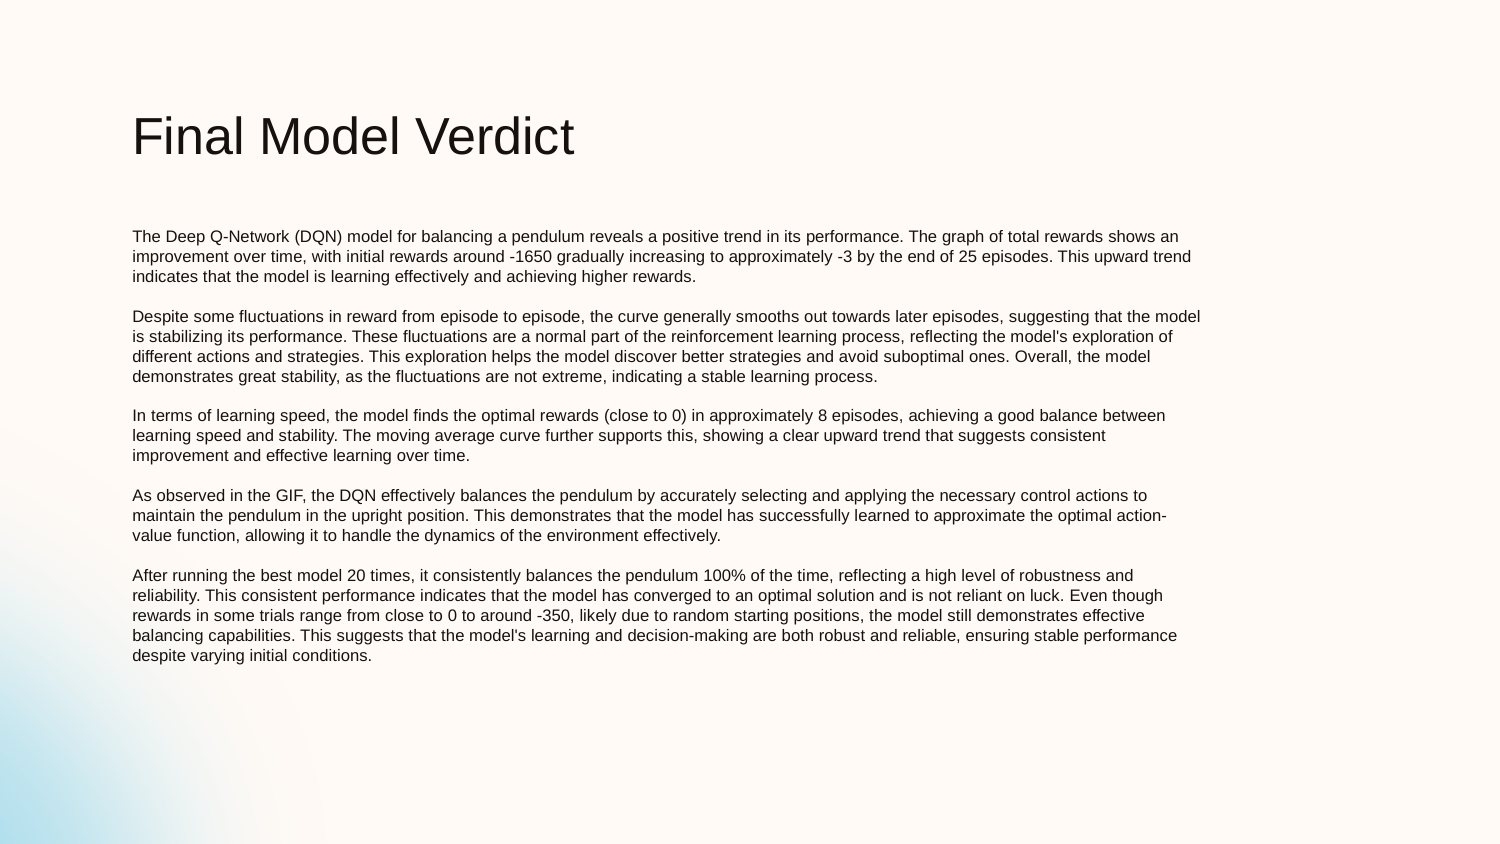

# Final Model Verdict
The Deep Q-Network (DQN) model for balancing a pendulum reveals a positive trend in its performance. The graph of total rewards shows an improvement over time, with initial rewards around -1650 gradually increasing to approximately -3 by the end of 25 episodes. This upward trend indicates that the model is learning effectively and achieving higher rewards.

Despite some fluctuations in reward from episode to episode, the curve generally smooths out towards later episodes, suggesting that the model is stabilizing its performance. These fluctuations are a normal part of the reinforcement learning process, reflecting the model's exploration of different actions and strategies. This exploration helps the model discover better strategies and avoid suboptimal ones. Overall, the model demonstrates great stability, as the fluctuations are not extreme, indicating a stable learning process.

In terms of learning speed, the model finds the optimal rewards (close to 0) in approximately 8 episodes, achieving a good balance between learning speed and stability. The moving average curve further supports this, showing a clear upward trend that suggests consistent improvement and effective learning over time.

As observed in the GIF, the DQN effectively balances the pendulum by accurately selecting and applying the necessary control actions to maintain the pendulum in the upright position. This demonstrates that the model has successfully learned to approximate the optimal action-value function, allowing it to handle the dynamics of the environment effectively.

After running the best model 20 times, it consistently balances the pendulum 100% of the time, reflecting a high level of robustness and reliability. This consistent performance indicates that the model has converged to an optimal solution and is not reliant on luck. Even though rewards in some trials range from close to 0 to around -350, likely due to random starting positions, the model still demonstrates effective balancing capabilities. This suggests that the model's learning and decision-making are both robust and reliable, ensuring stable performance despite varying initial conditions.